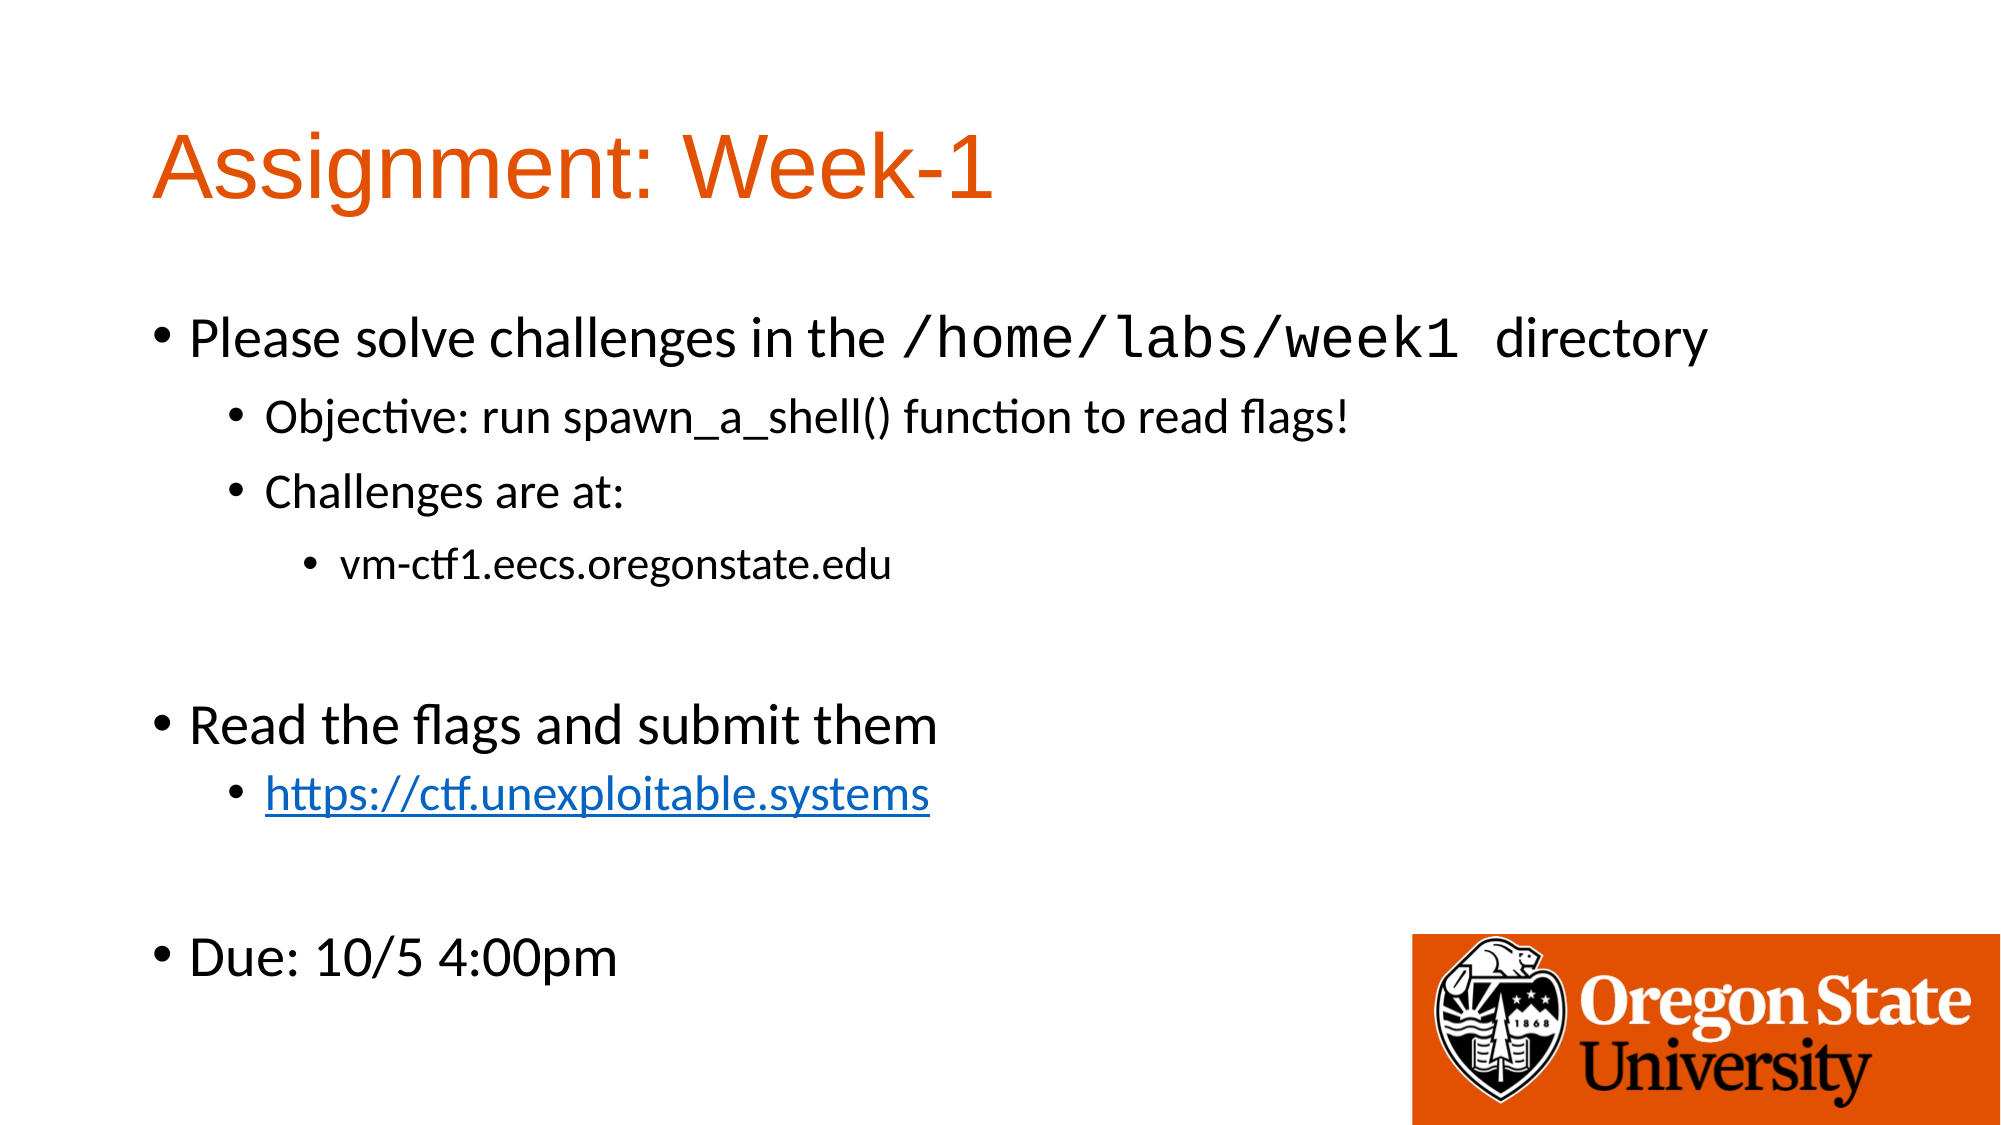

# Assignment: Week-1
Please solve challenges in the /home/labs/week1 directory
Objective: run spawn_a_shell() function to read flags!
Challenges are at:
vm-ctf1.eecs.oregonstate.edu

Read the flags and submit them
https://ctf.unexploitable.systems

Due: 10/5 4:00pm